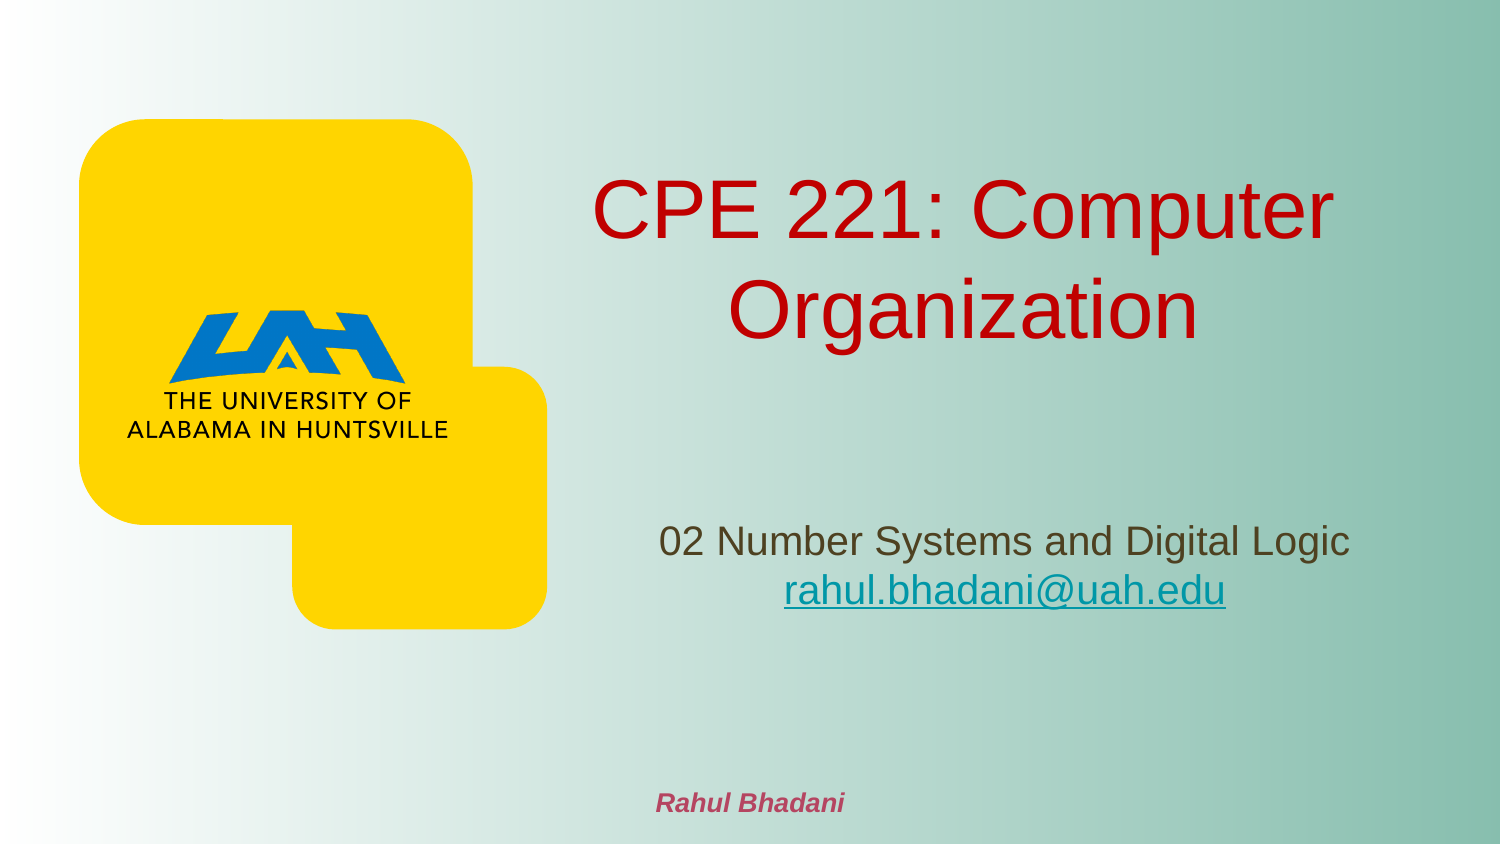

# CPE 221: Computer Organization
02 Number Systems and Digital Logic
rahul.bhadani@uah.edu